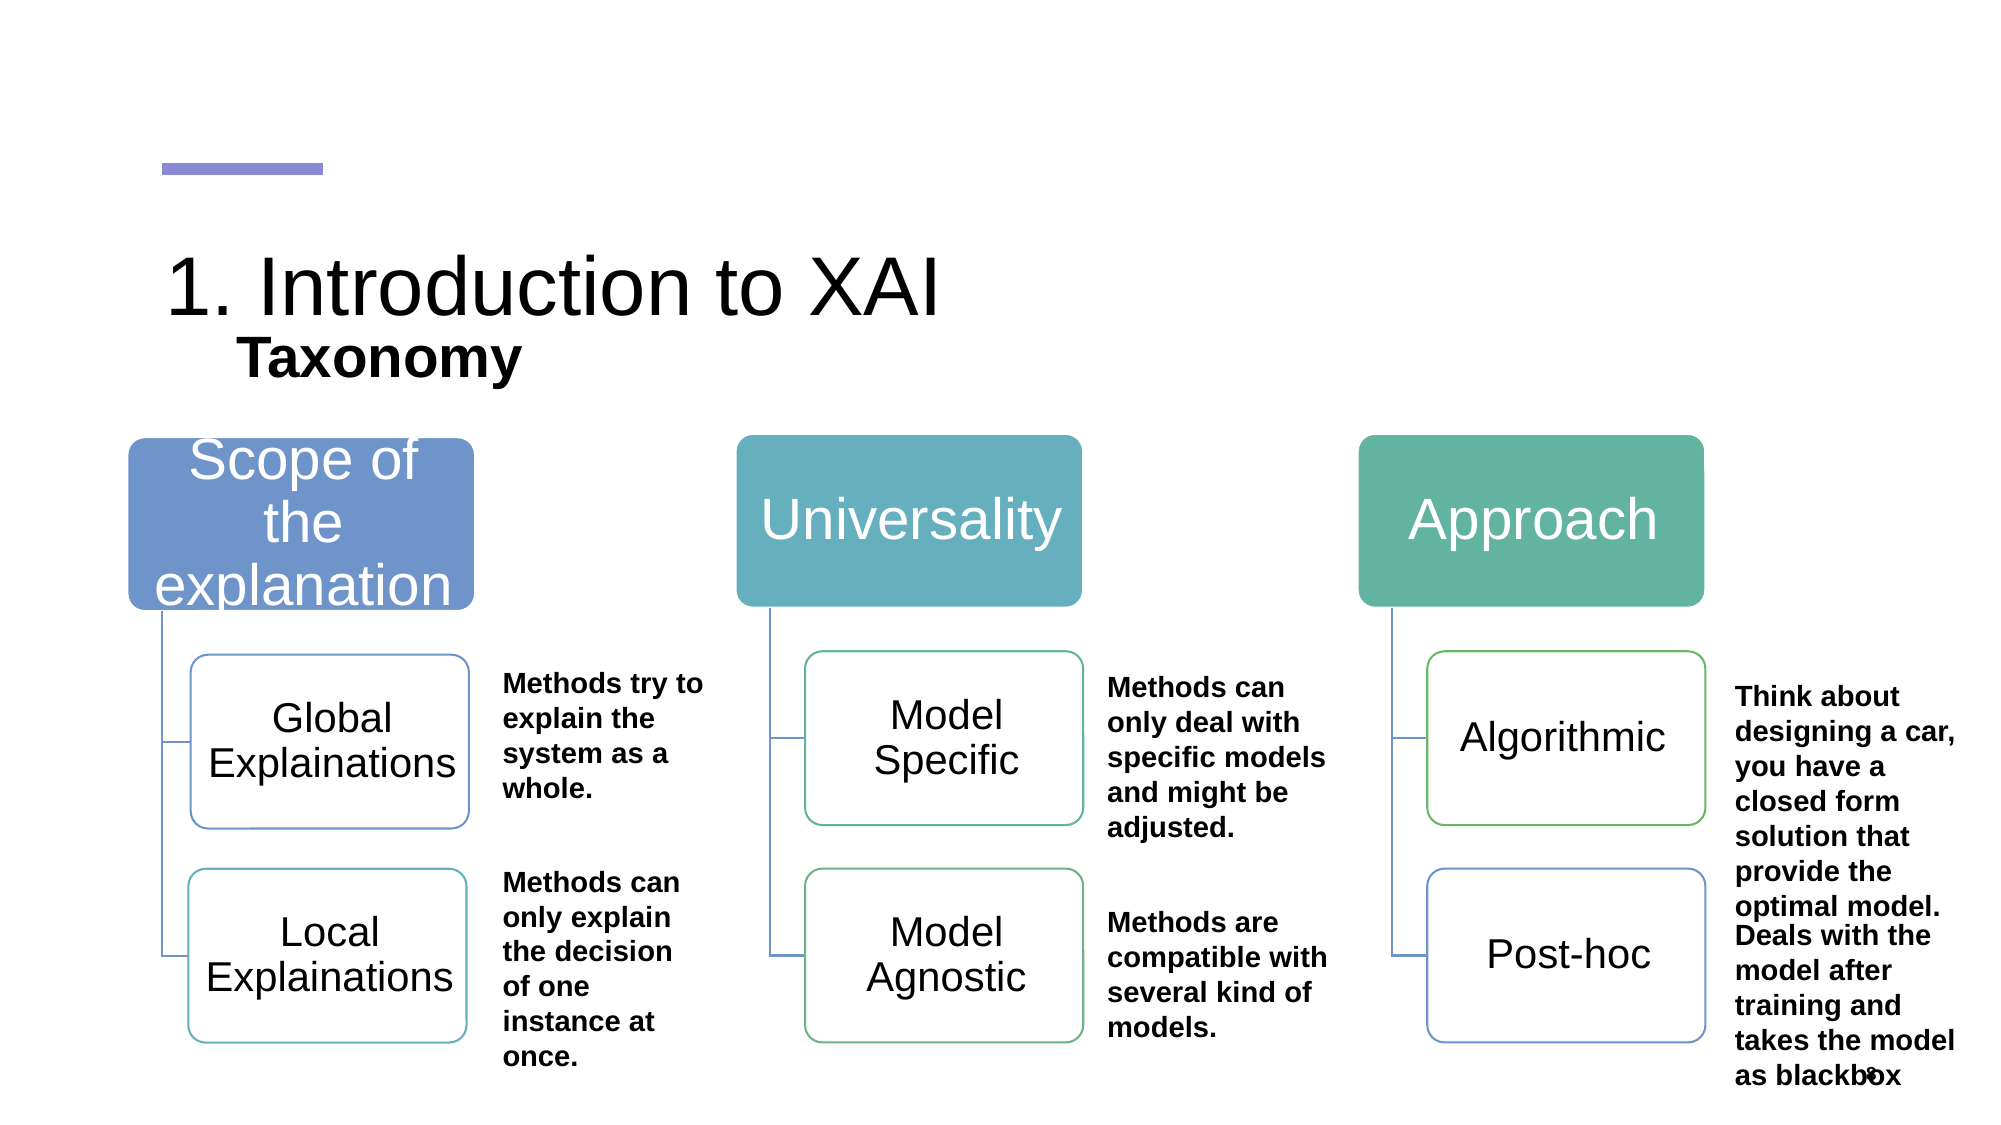

# 1. Introduction to XAI
Taxonomy
Scope of the explanation
Global Explainations
Local Explainations
Universality
Model Specific
Model Agnostic
Approach
Algorithmic
Post-hoc
Methods try to explain the system as a whole.
Methods can only deal with specific models and might be adjusted.
Think about designing a car, you have a closed form solution that provide the optimal model.
Methods can only explain the decision of one instance at once.
Methods are compatible with several kind of models.
Deals with the model after training and takes the model as blackbox
8